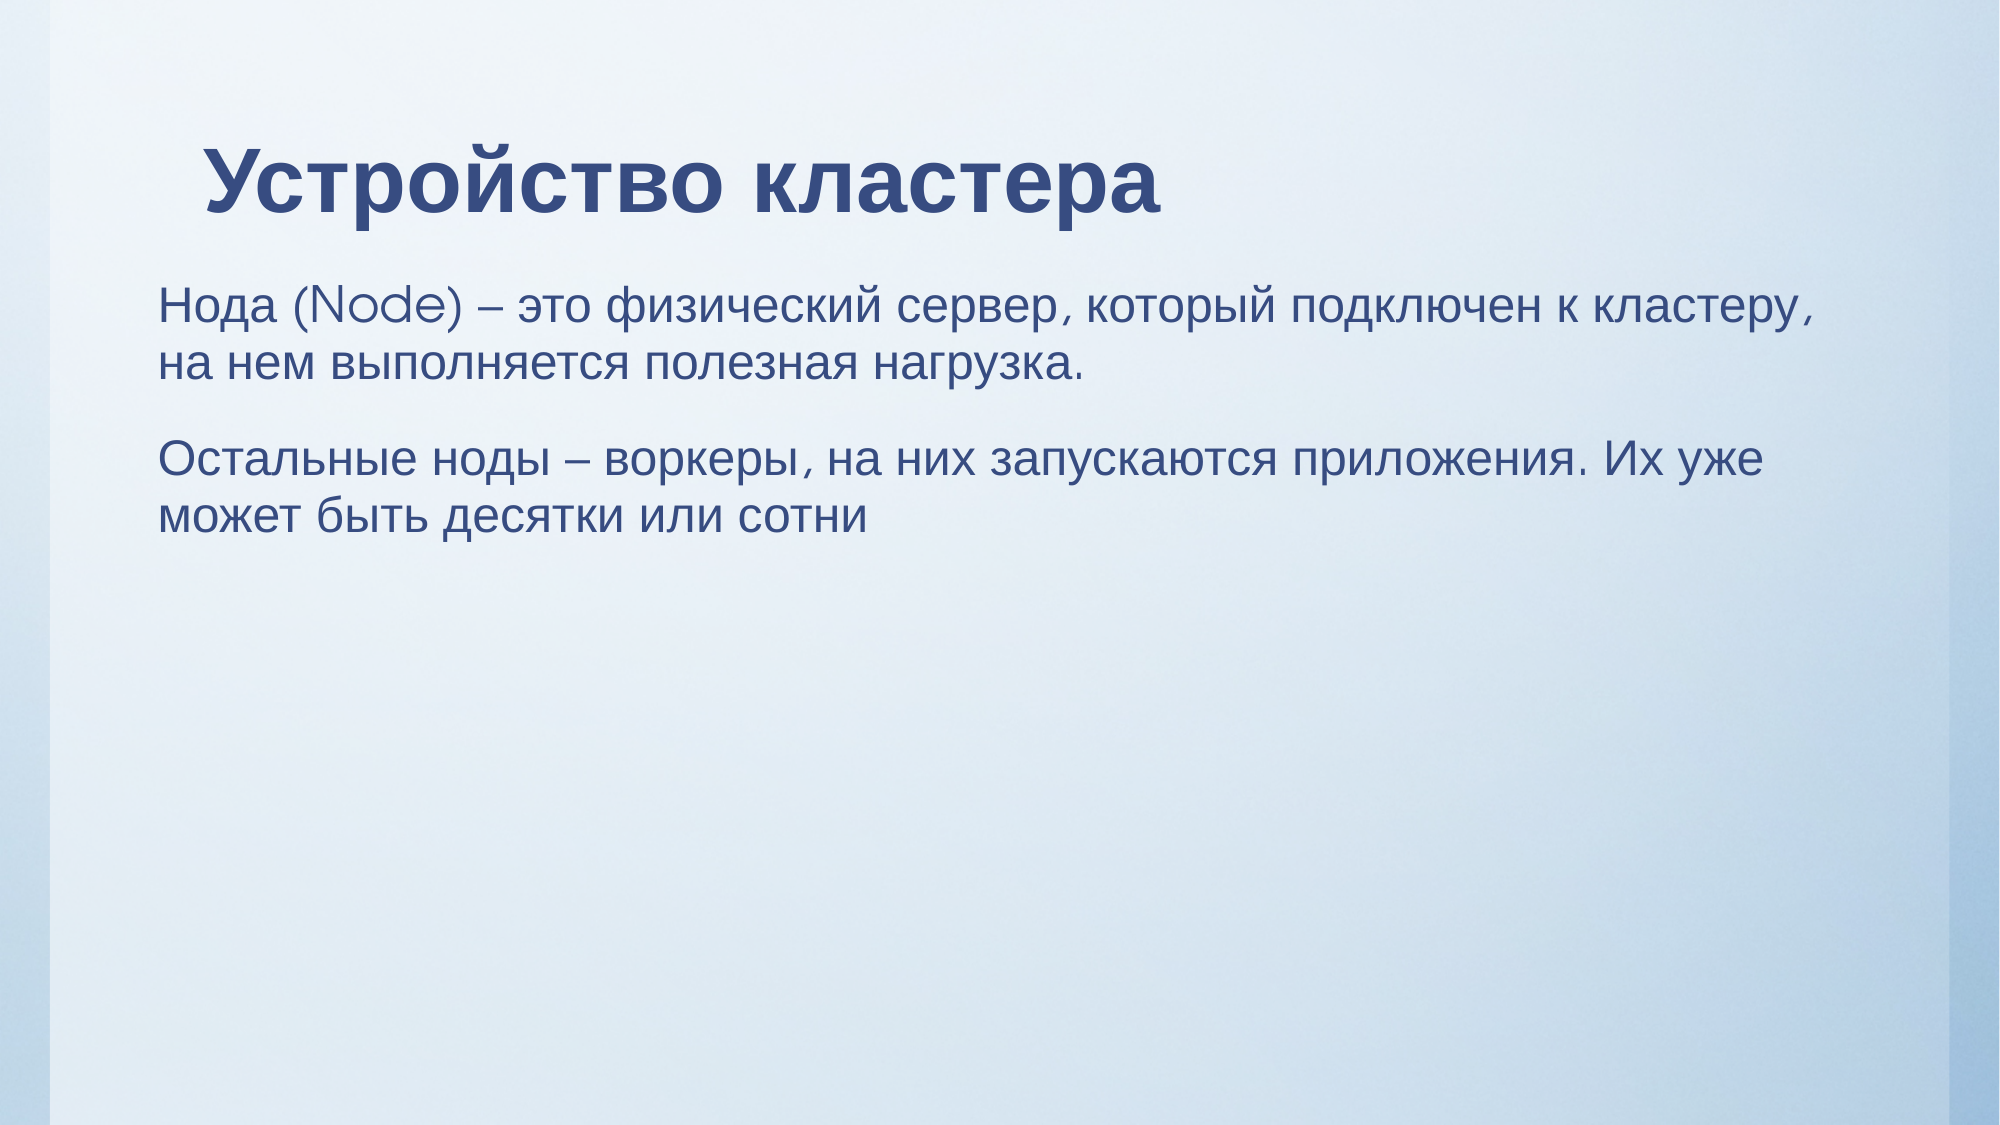

# Устройство кластера
Нода (Node) – это физический сервер, который подключен к кластеру, на нем выполняется полезная нагрузка.
Остальные ноды – воркеры, на них запускаются приложения. Их уже может быть десятки или сотни